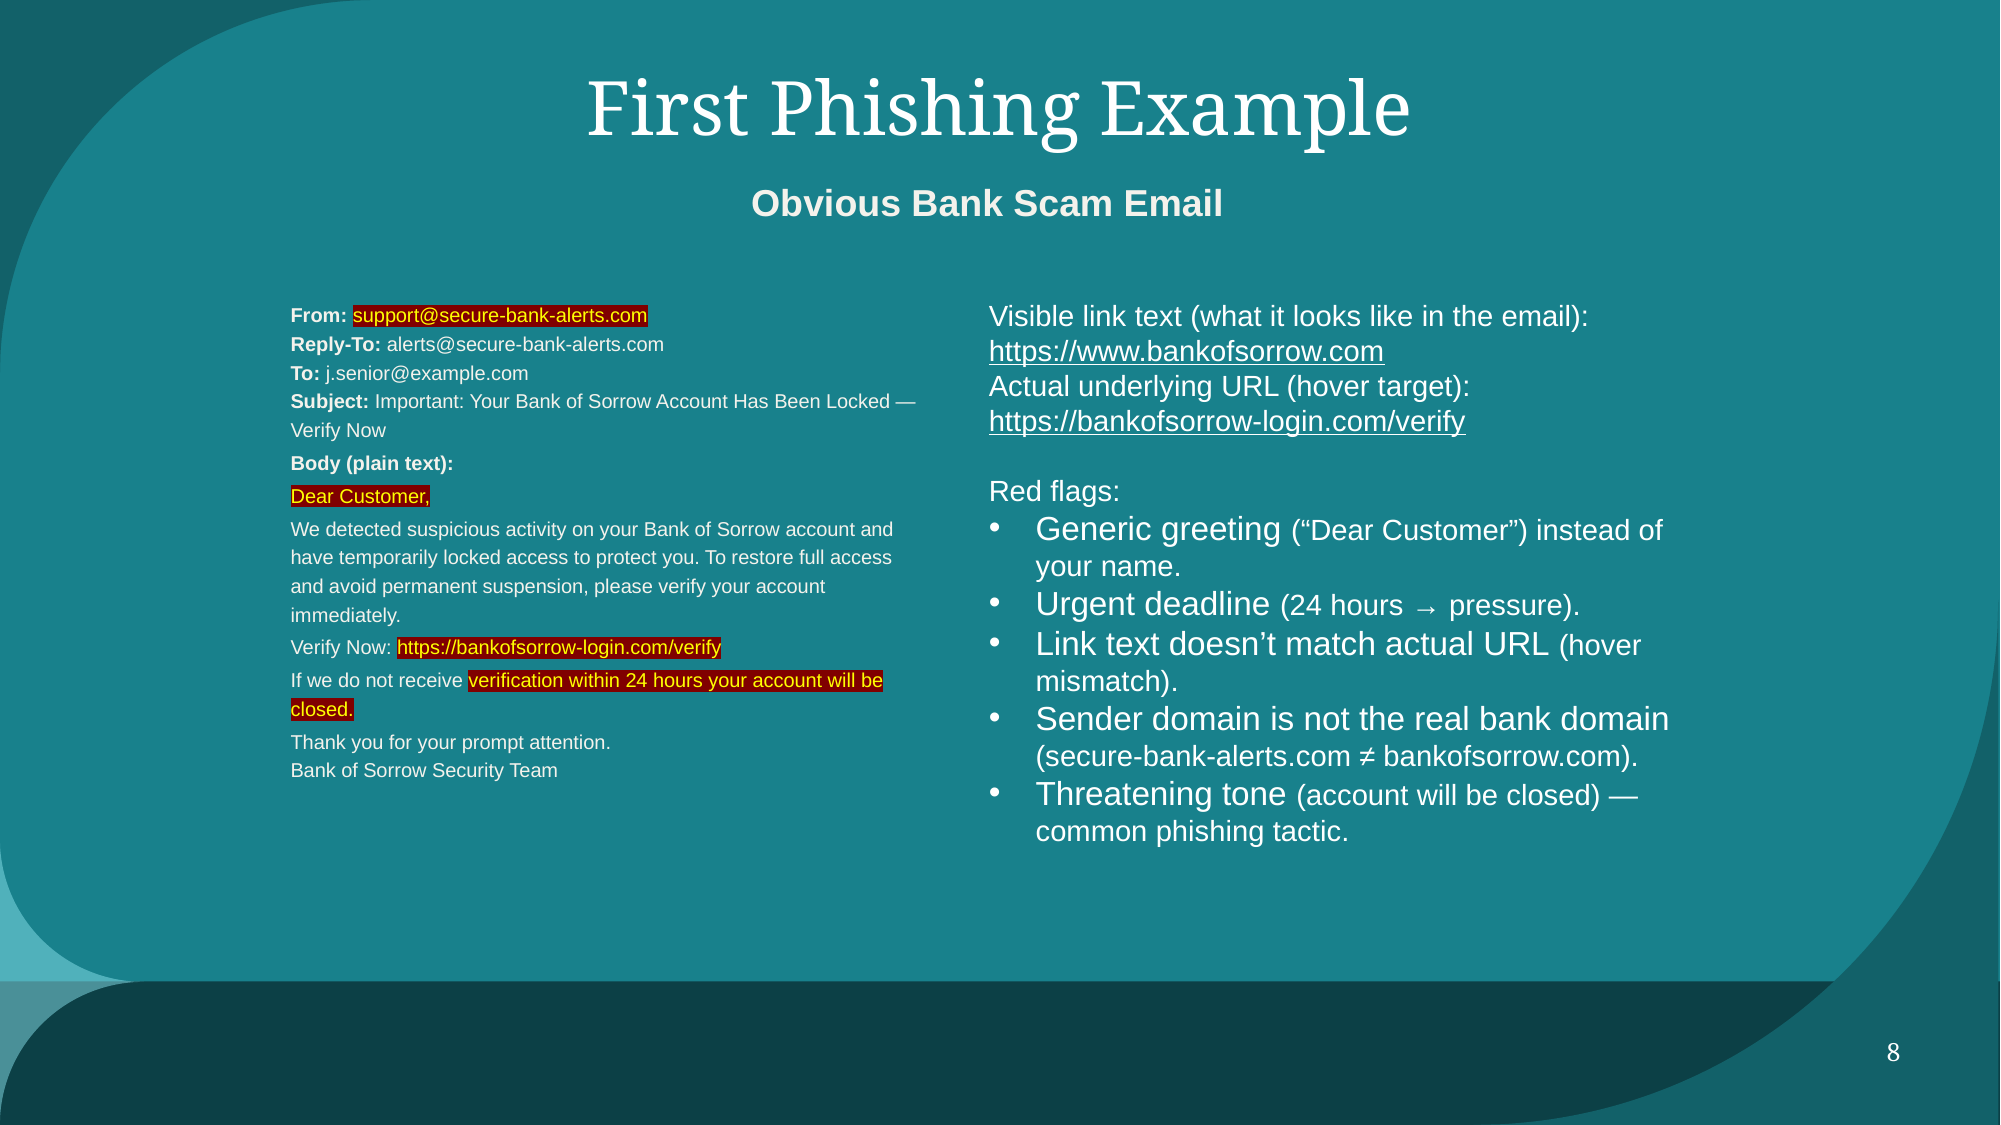

# First Phishing Example
Obvious Bank Scam Email

From: support@secure-bank-alerts.com
Reply-To: alerts@secure-bank-alerts.com
To: j.senior@example.com
Subject: Important: Your Bank of Sorrow Account Has Been Locked — Verify Now
Body (plain text):
Dear Customer,
We detected suspicious activity on your Bank of Sorrow account and have temporarily locked access to protect you. To restore full access and avoid permanent suspension, please verify your account immediately.
Verify Now: https://bankofsorrow-login.com/verify
If we do not receive verification within 24 hours your account will be closed.
Thank you for your prompt attention.
Bank of Sorrow Security Team

Visible link text (what it looks like in the email): https://www.bankofsorrow.com
Actual underlying URL (hover target): https://bankofsorrow-login.com/verify

Red flags:
Generic greeting (“Dear Customer”) instead of your name.
Urgent deadline (24 hours → pressure).
Link text doesn’t match actual URL (hover mismatch).
Sender domain is not the real bank domain (secure-bank-alerts.com ≠ bankofsorrow.com).
Threatening tone (account will be closed) — common phishing tactic.
8